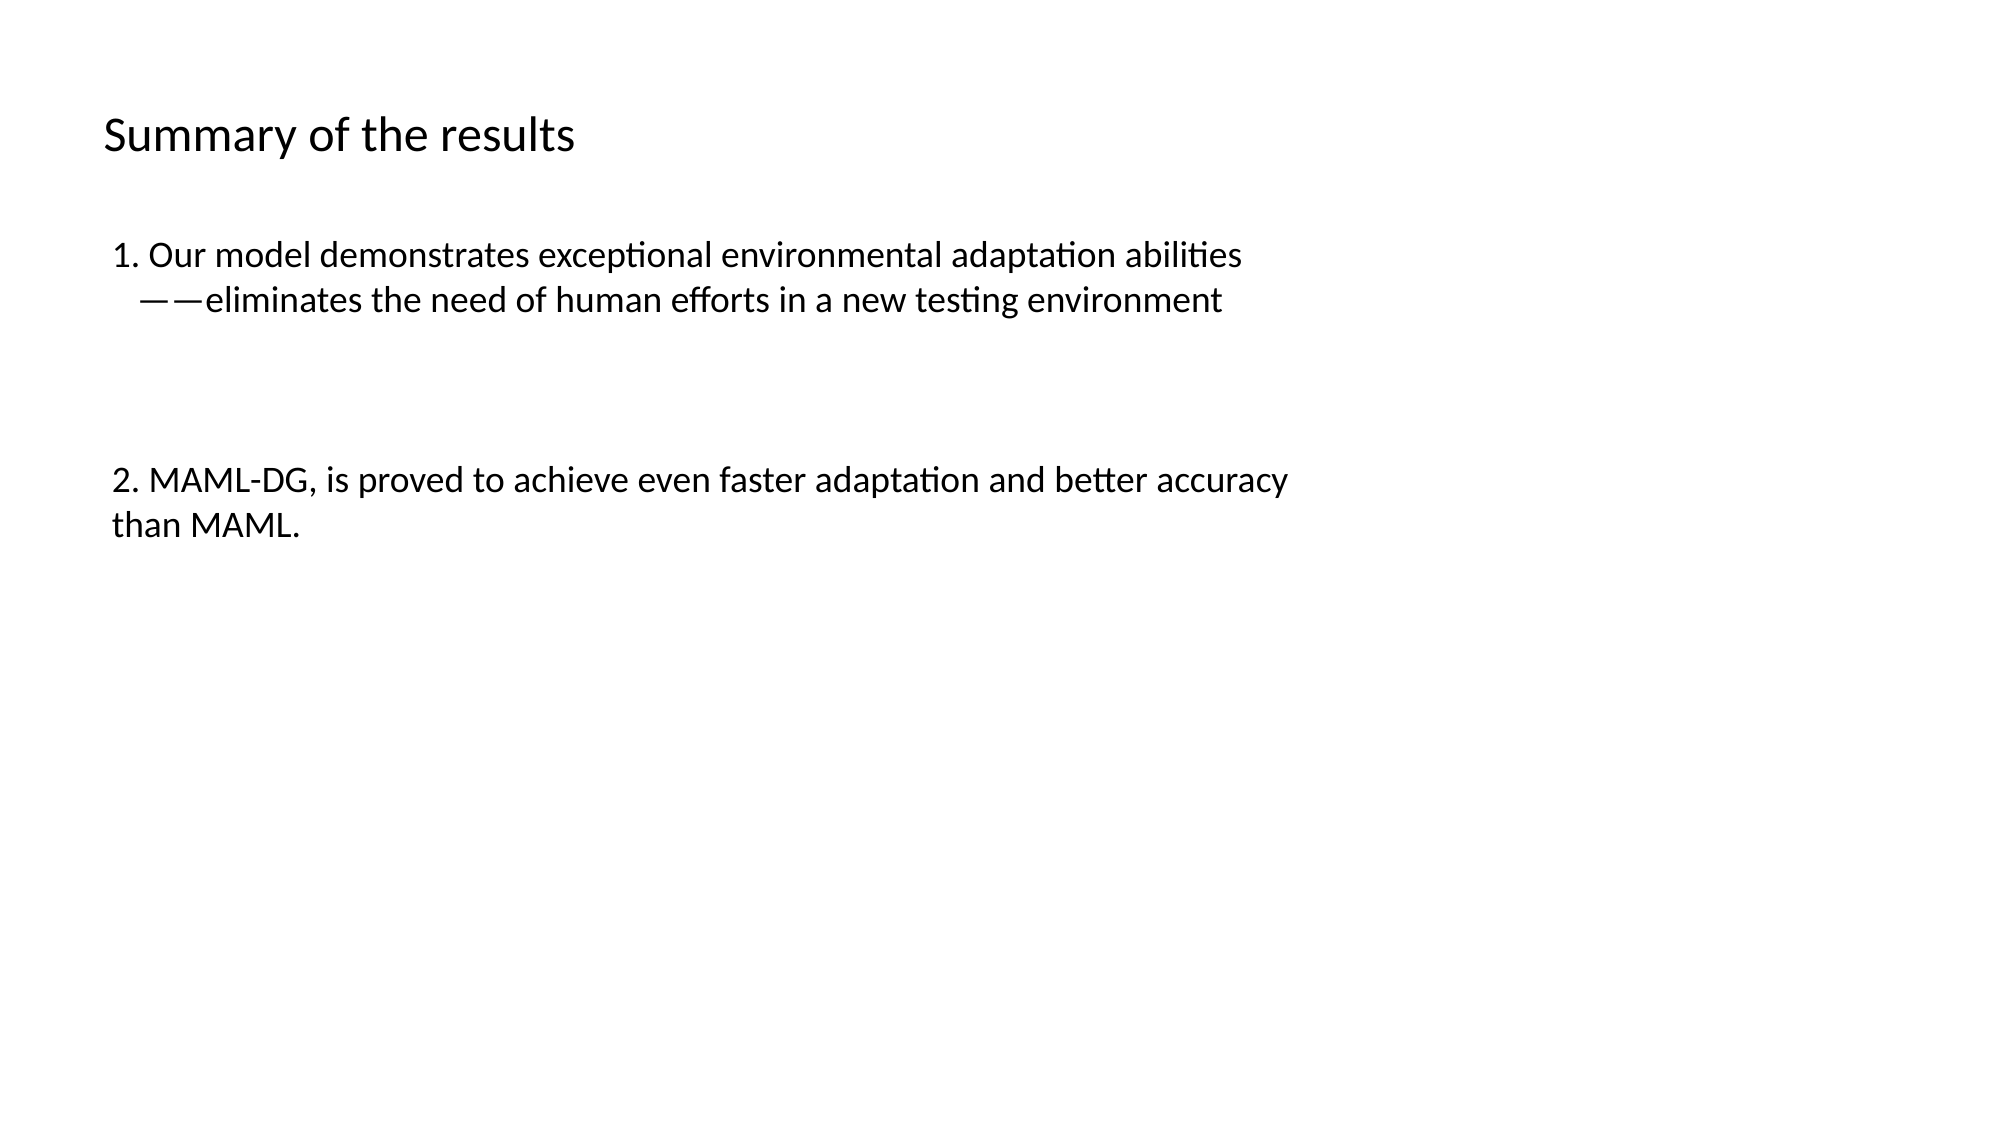

Summary of the results
1. Our model demonstrates exceptional environmental adaptation abilities
   ——eliminates the need of human efforts in a new testing environment

2. MAML-DG, is proved to achieve even faster adaptation and better accuracy than MAML.